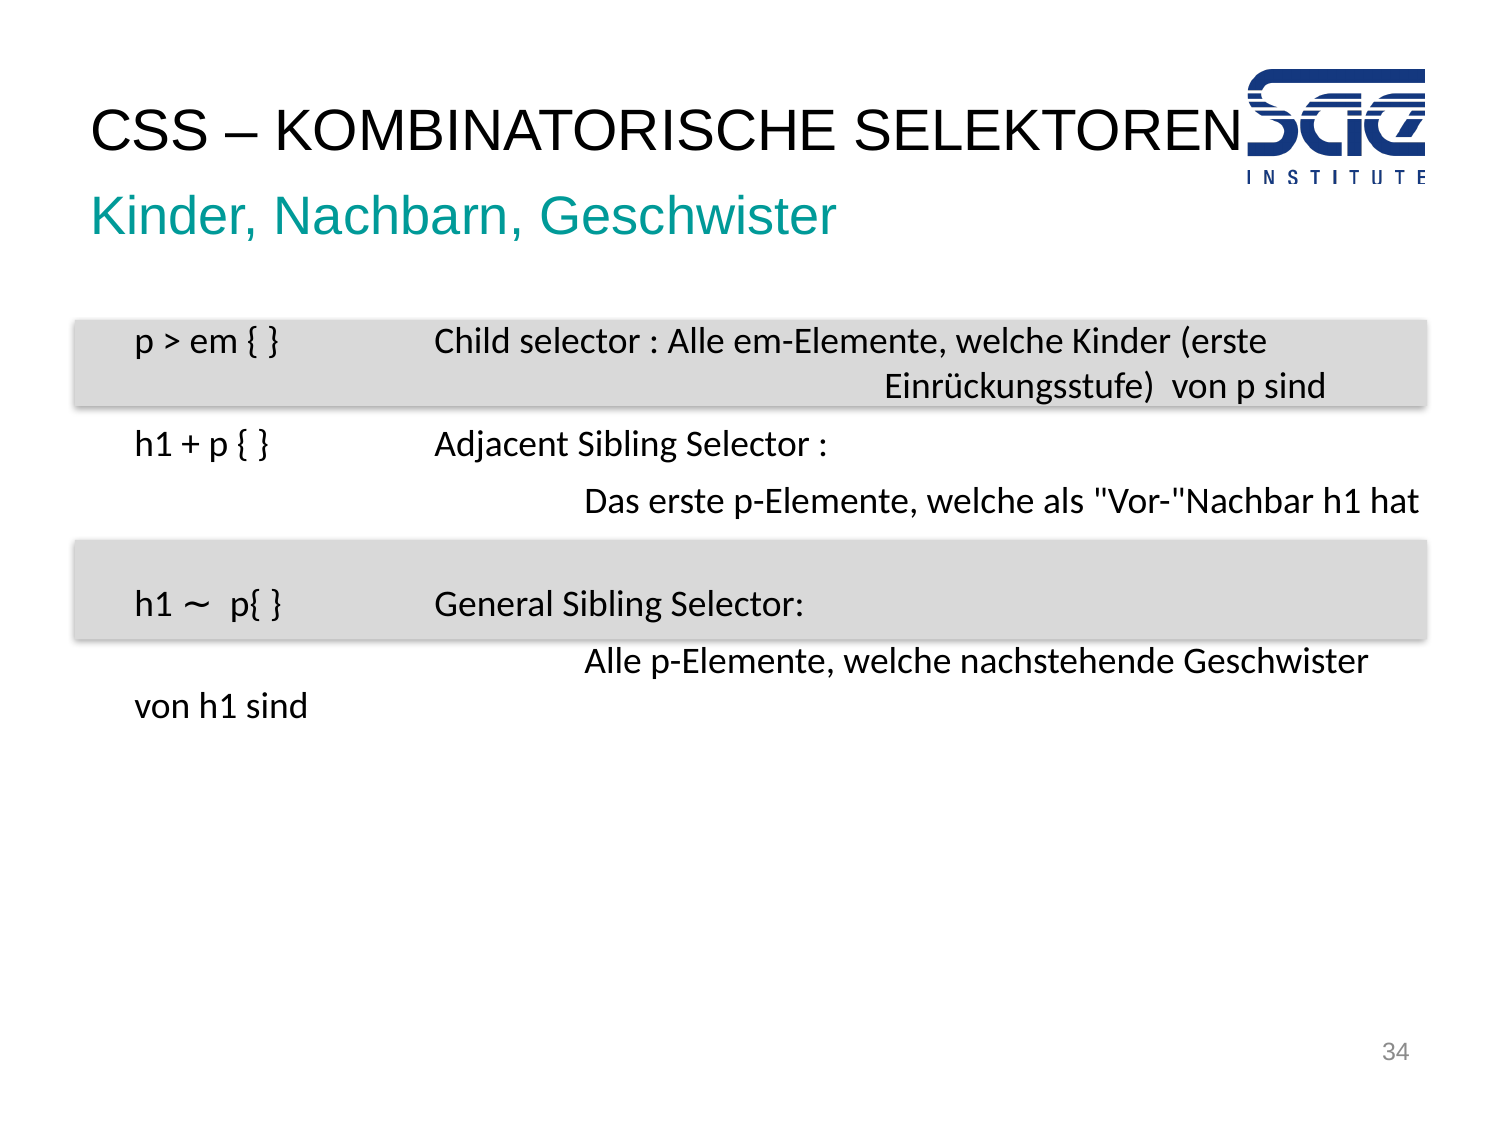

# CSS – Kombinatorische SELEKTOREN
Kinder, Nachbarn, Geschwister
p > em { }		Child selector : Alle em-Elemente, welche Kinder (erste 						Einrückungsstufe)  von p sind
h1 + p { }		Adjacent Sibling Selector :
			Das erste p-Elemente, welche als "Vor-"Nachbar h1 hat
h1 ∼  p{ }		General Sibling Selector:
			Alle p-Elemente, welche nachstehende Geschwister von h1 sind

34